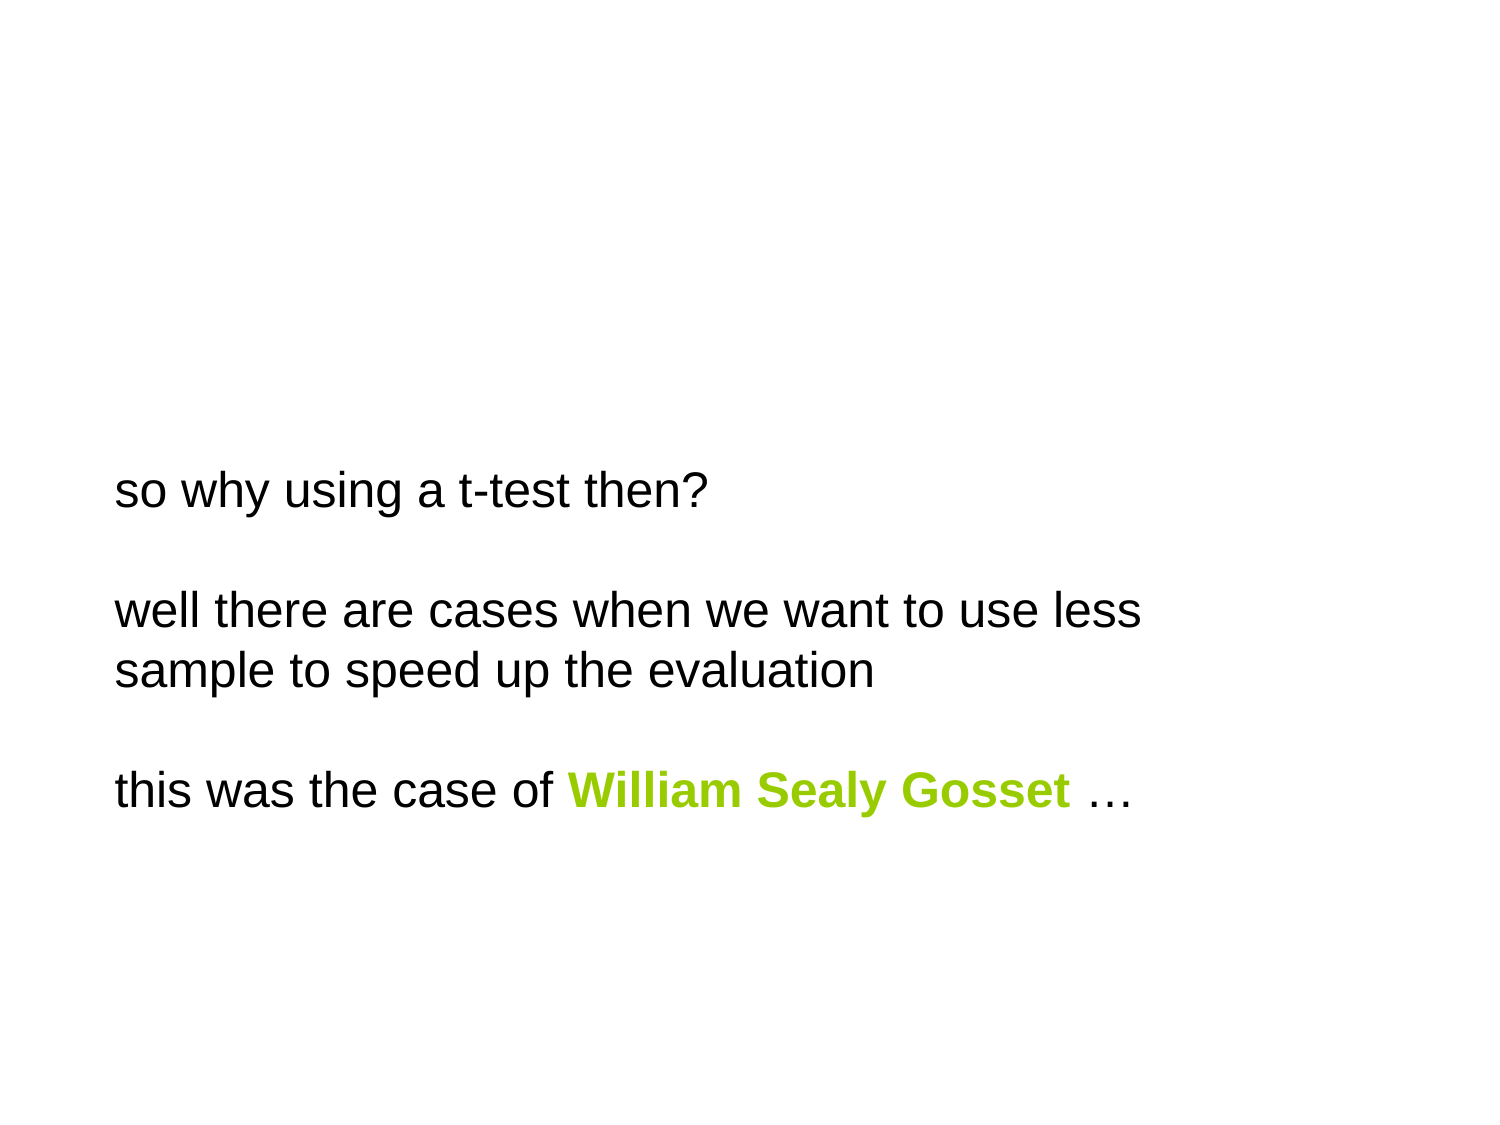

so why using a t-test then?

well there are cases when we want to use less sample to speed up the evaluation

this was the case of William Sealy Gosset …